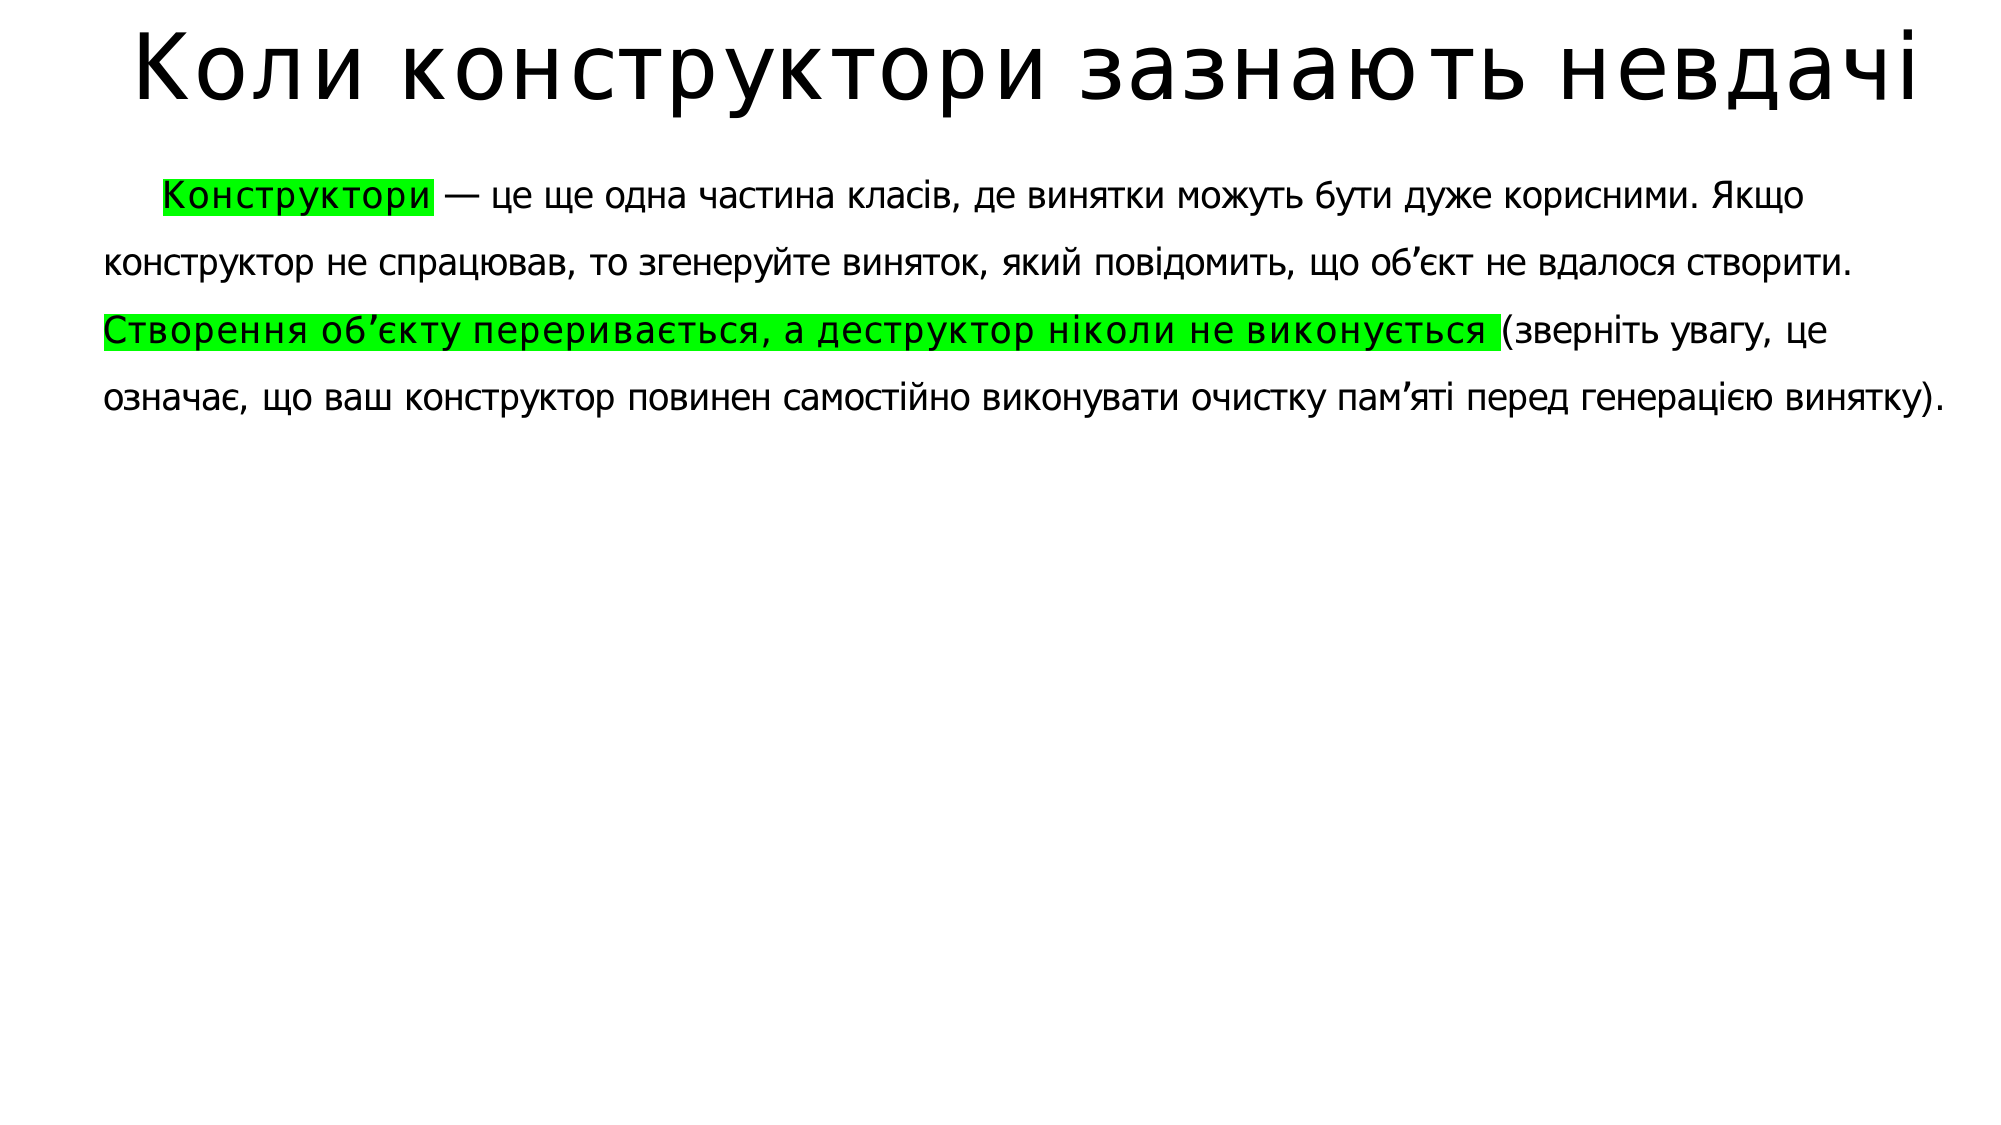

# Коли конструктори зазнають невдачі
Конструктори — це ще одна частина класів, де винятки можуть бути дуже корисними. Якщо конструктор не спрацював, то згенеруйте виняток, який повідомить, що об’єкт не вдалося створити. Створення об’єкту переривається, а деструктор ніколи не виконується (зверніть увагу, це означає, що ваш конструктор повинен самостійно виконувати очистку пам’яті перед генерацією винятку).